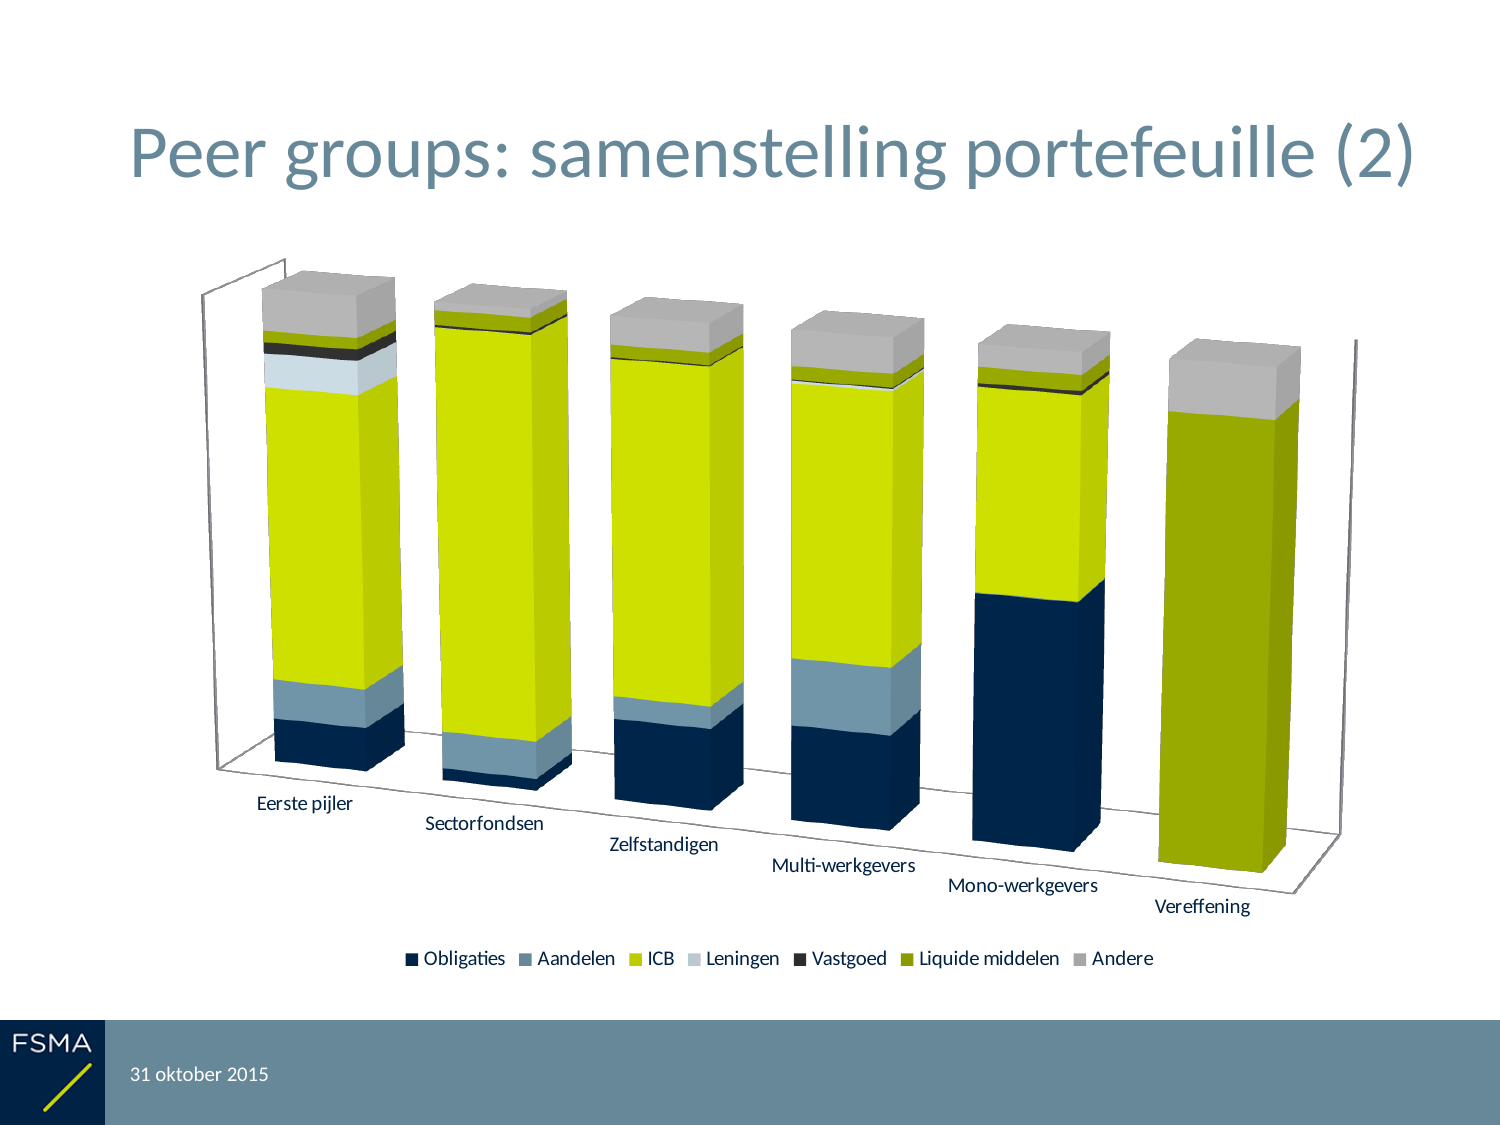

# Peer groups: samenstelling portefeuille (2)

[unsupported chart]

31 oktober 2015
Rapportering over het boekjaar 2014
39